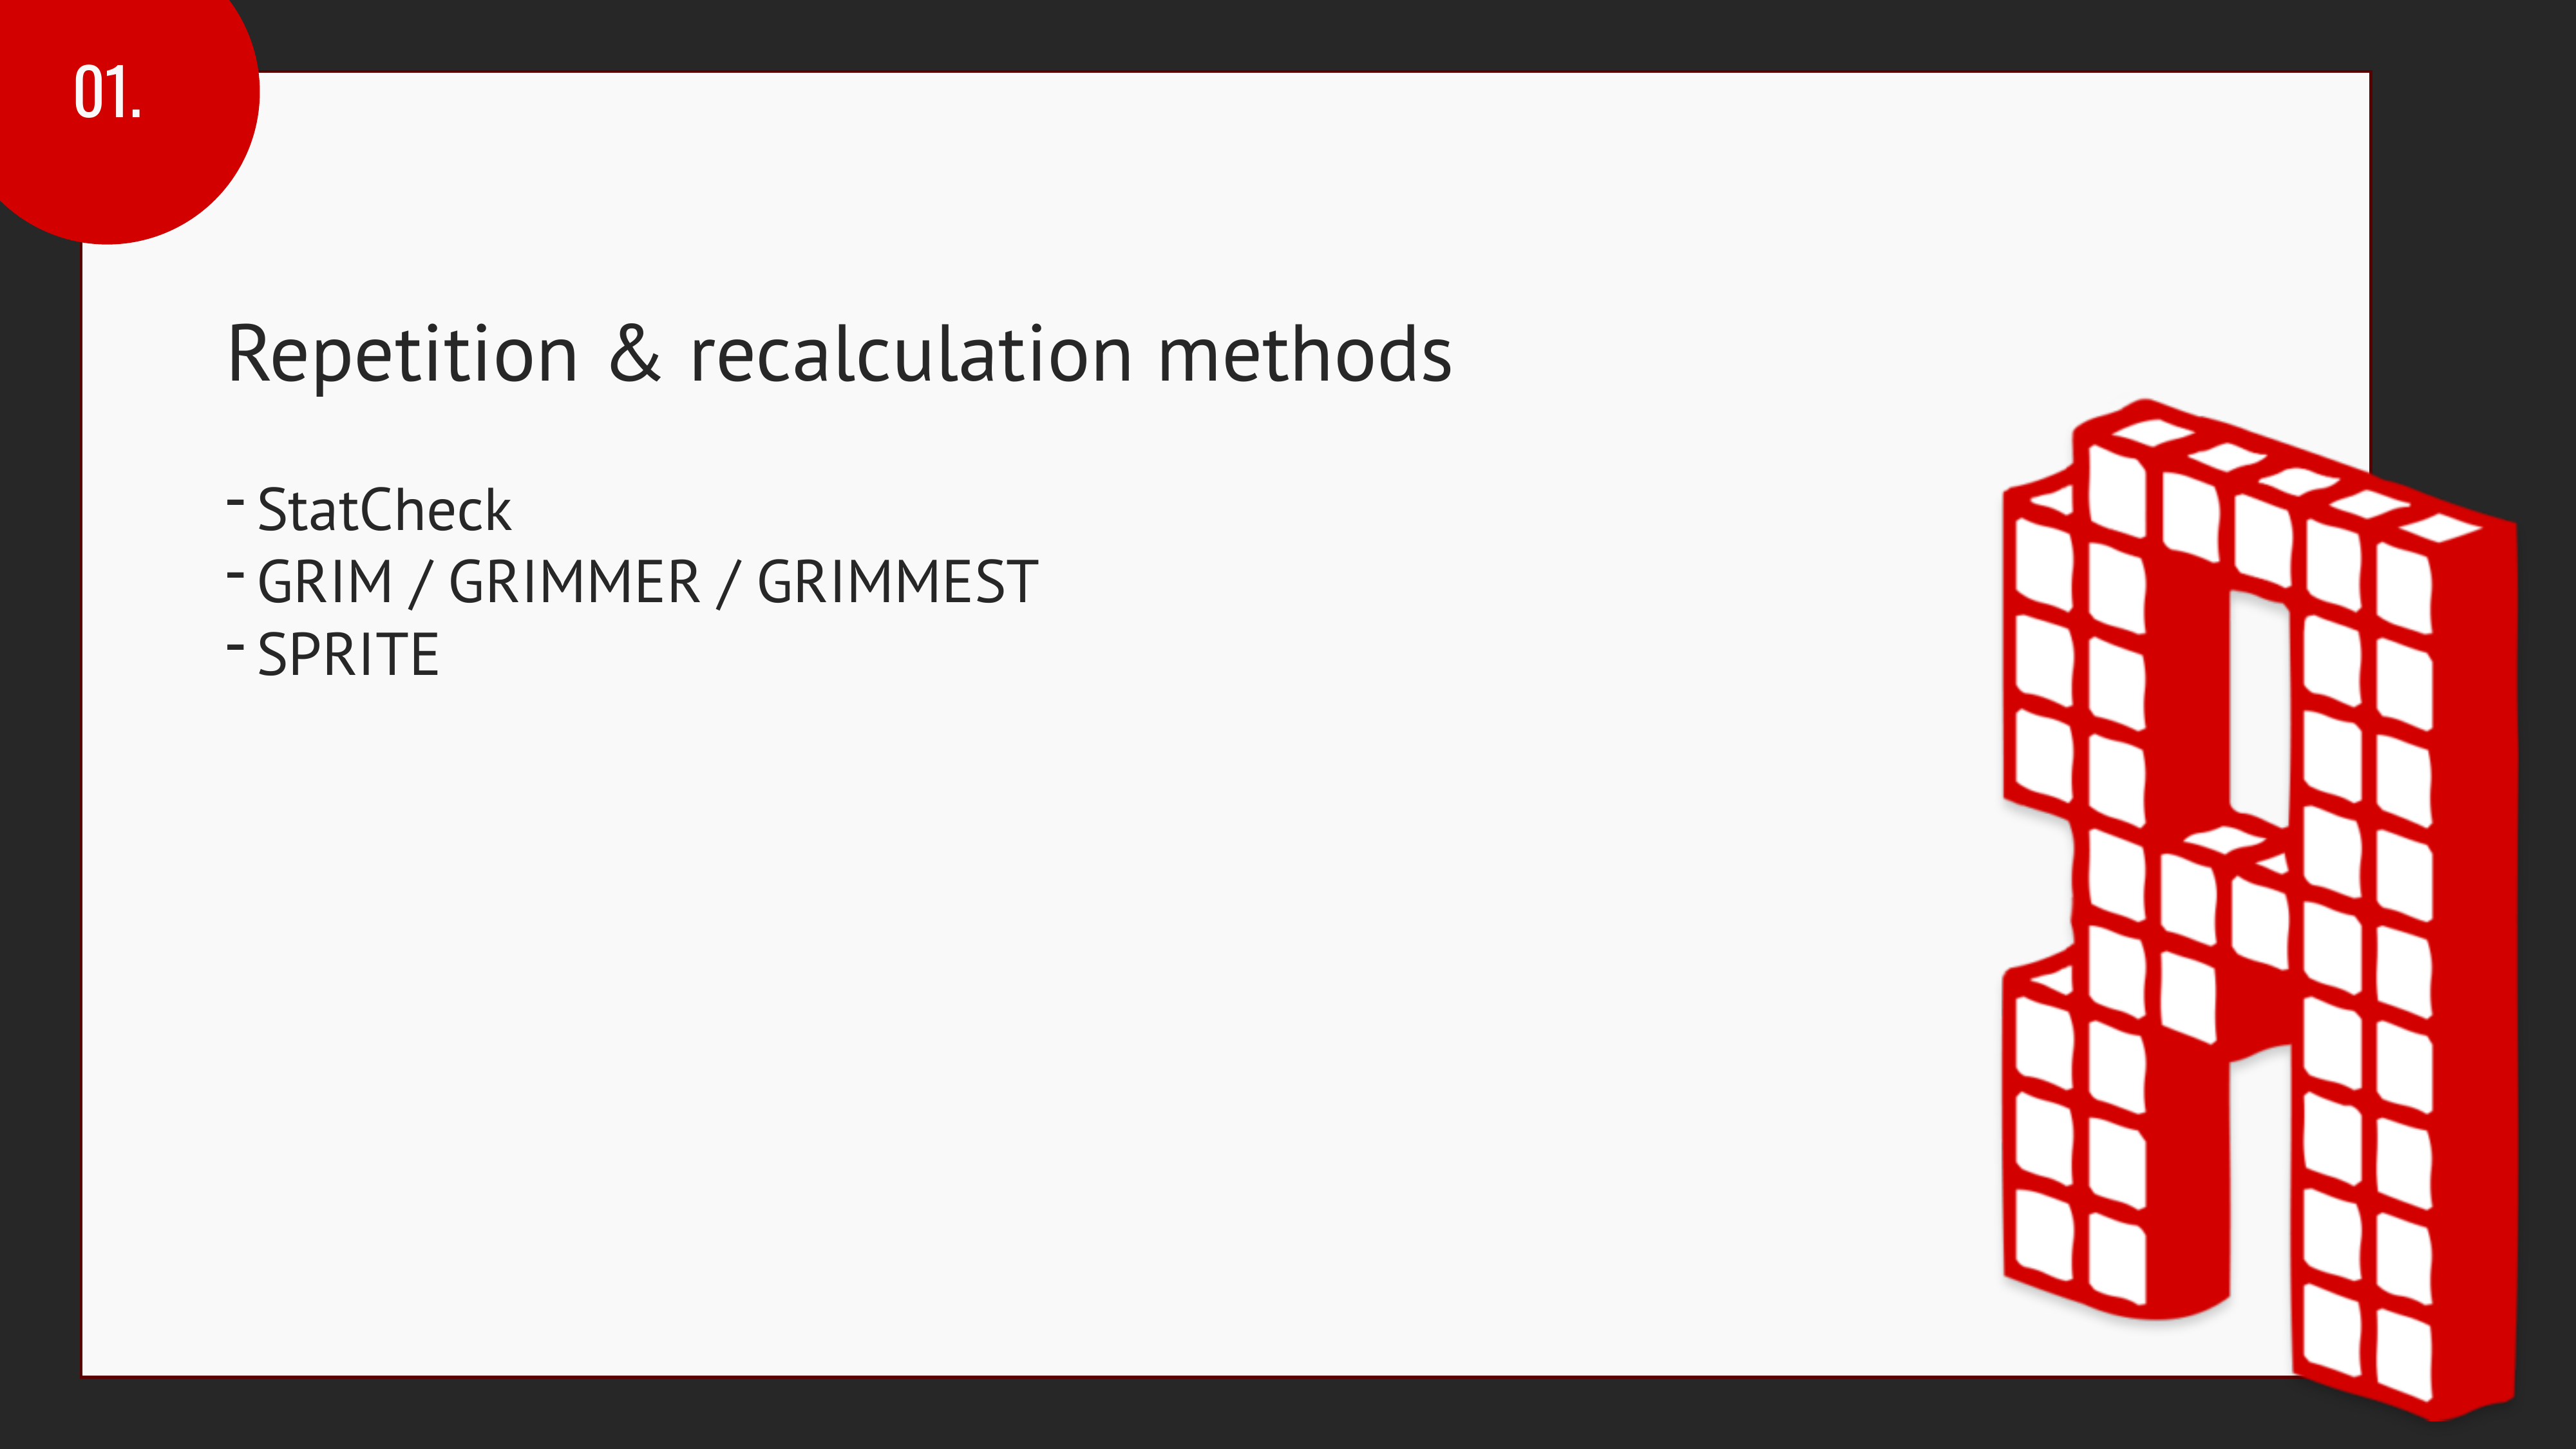

01.

Repetition & recalculation methods

StatCheck
GRIM / GRIMMER / GRIMMEST
SPRITE